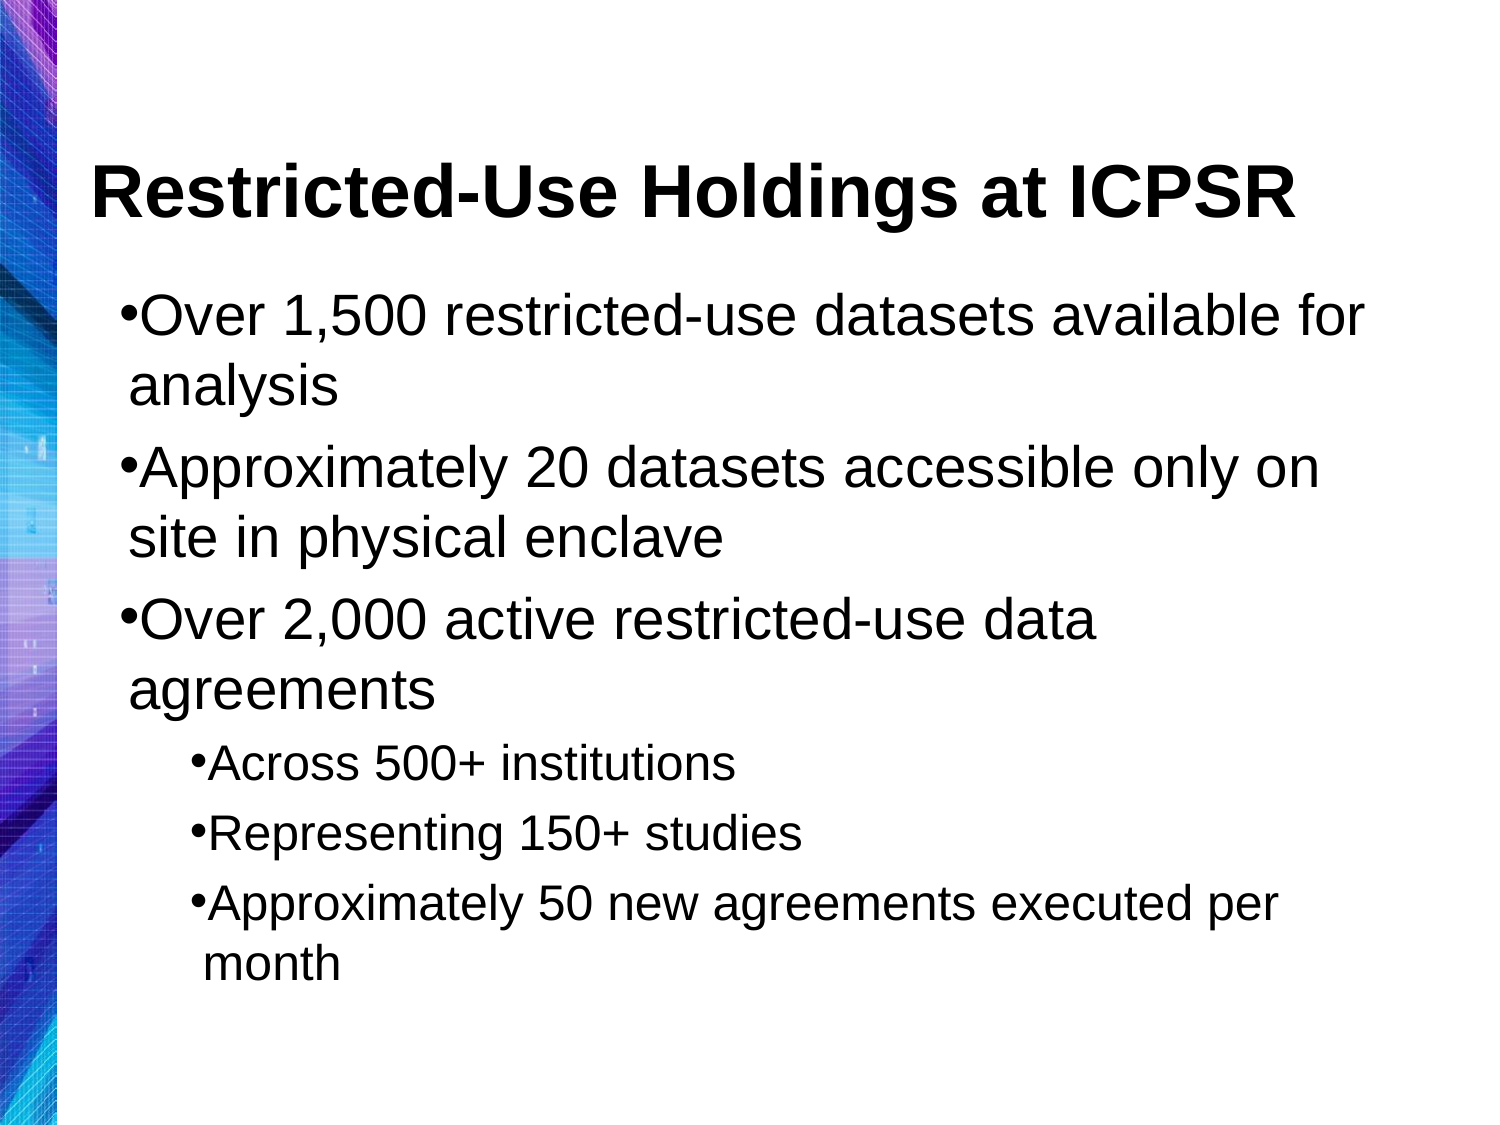

# Restricted-Use Holdings at ICPSR
Over 1,500 restricted-use datasets available for analysis
Approximately 20 datasets accessible only on site in physical enclave
Over 2,000 active restricted-use data agreements
Across 500+ institutions
Representing 150+ studies
Approximately 50 new agreements executed per month